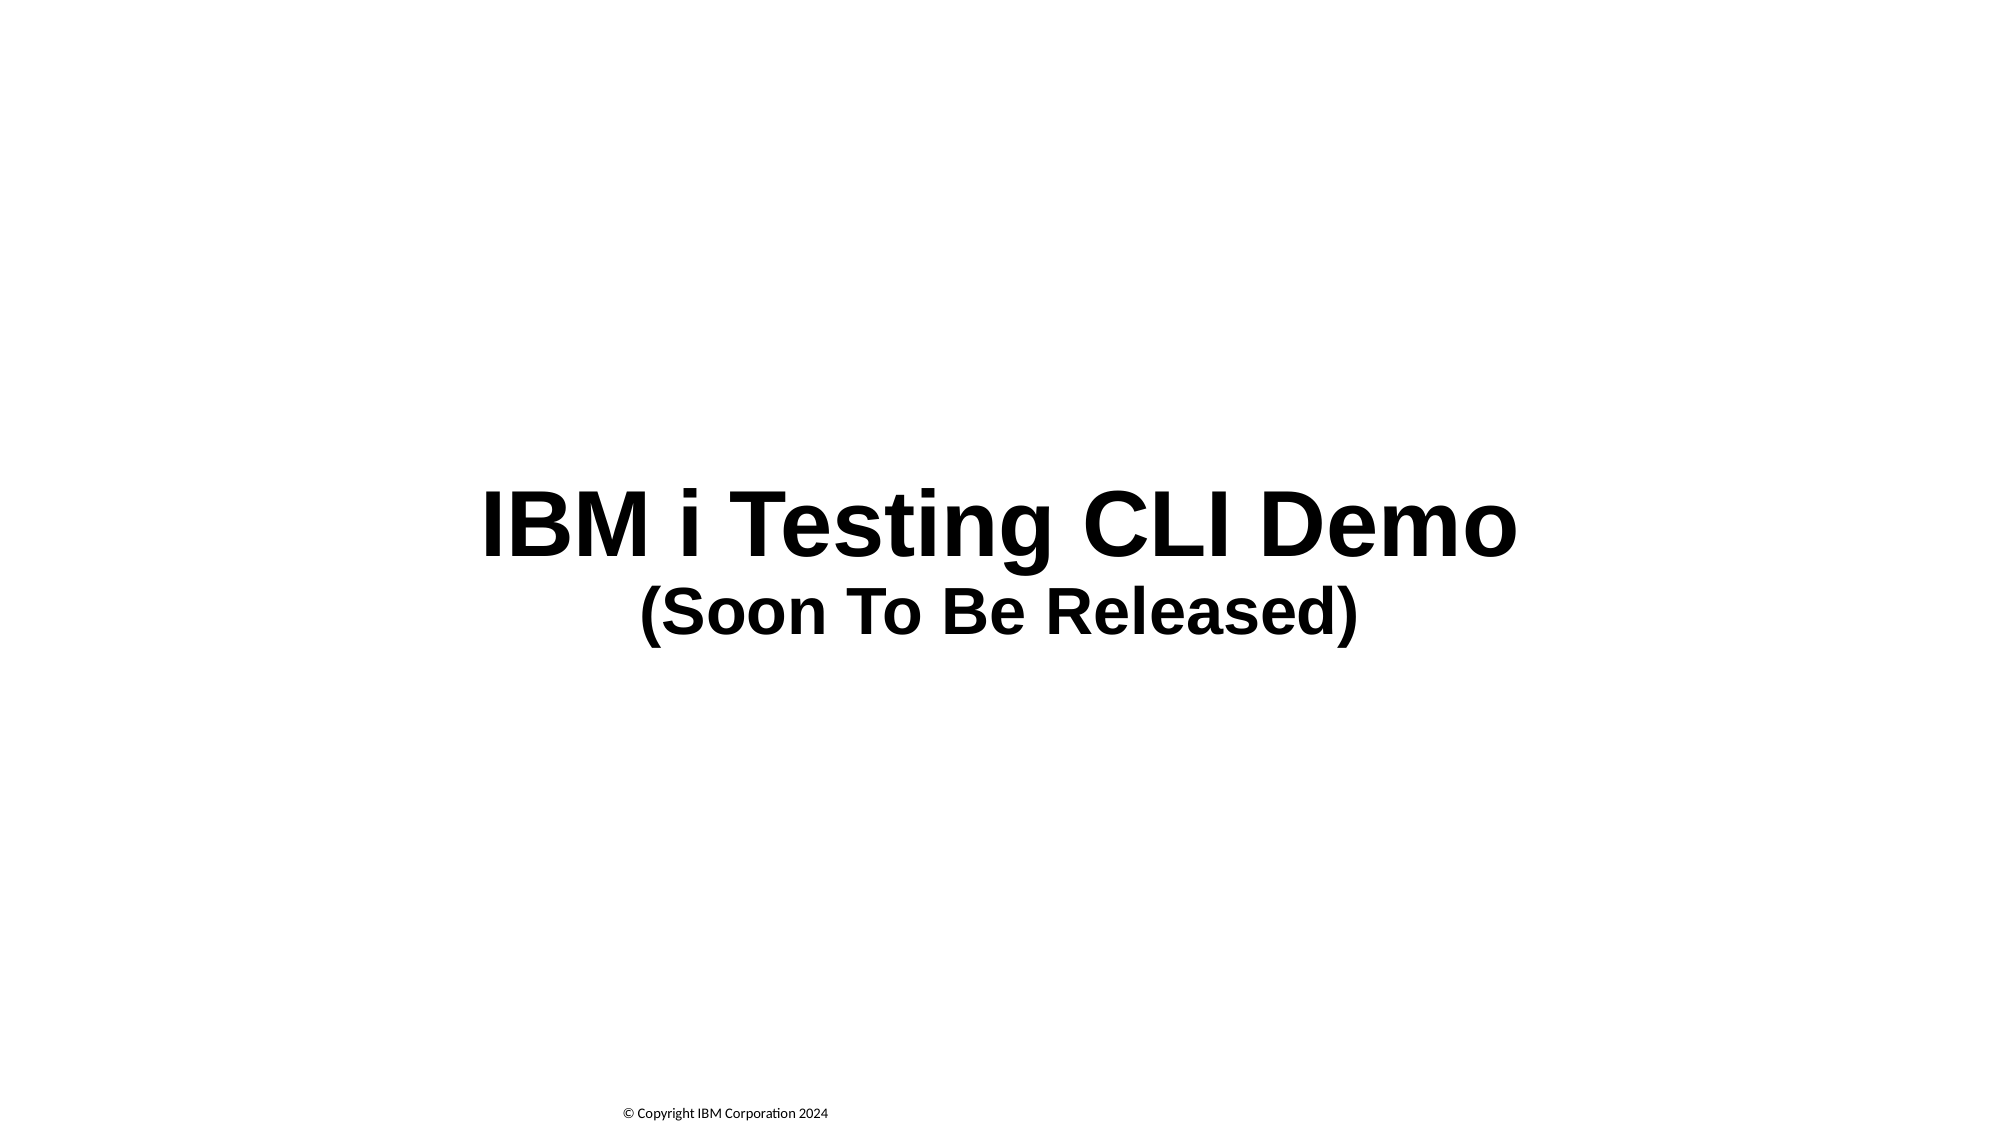

# IBM i Testing CLI Demo (Soon To Be Released)